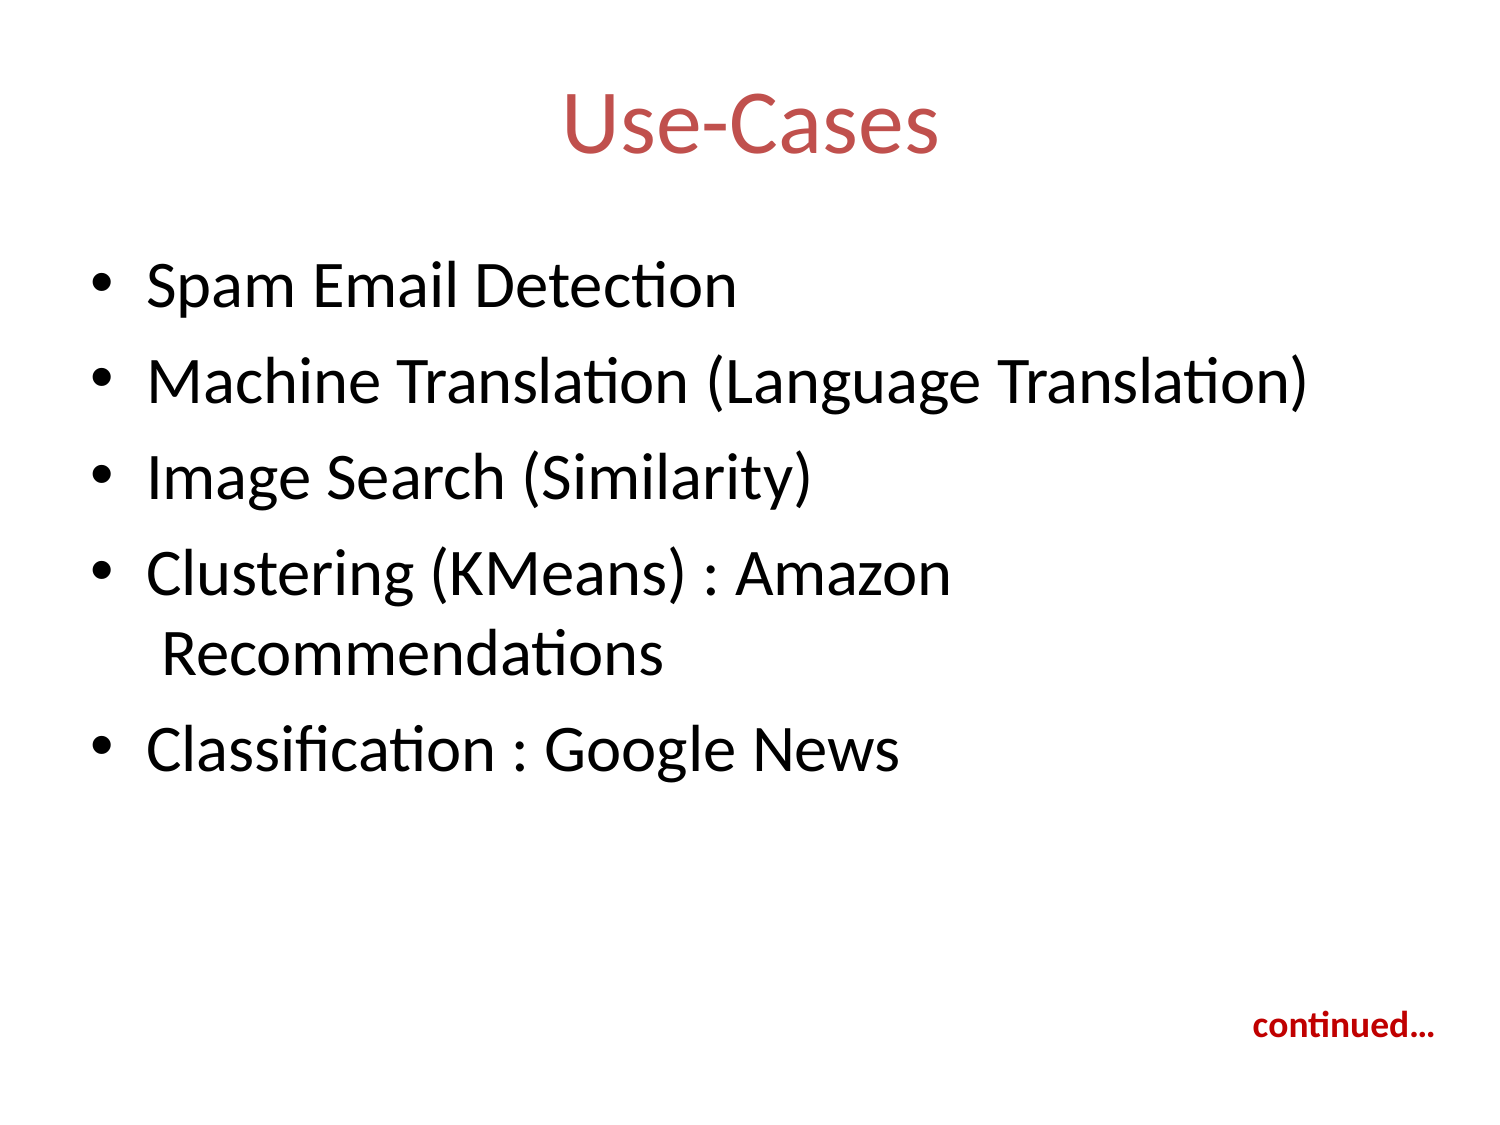

# Use-Cases
Spam Email Detection
Machine Translation (Language Translation)
Image Search (Similarity)
Clustering (KMeans) : Amazon  Recommendations
Classification : Google News
continued…